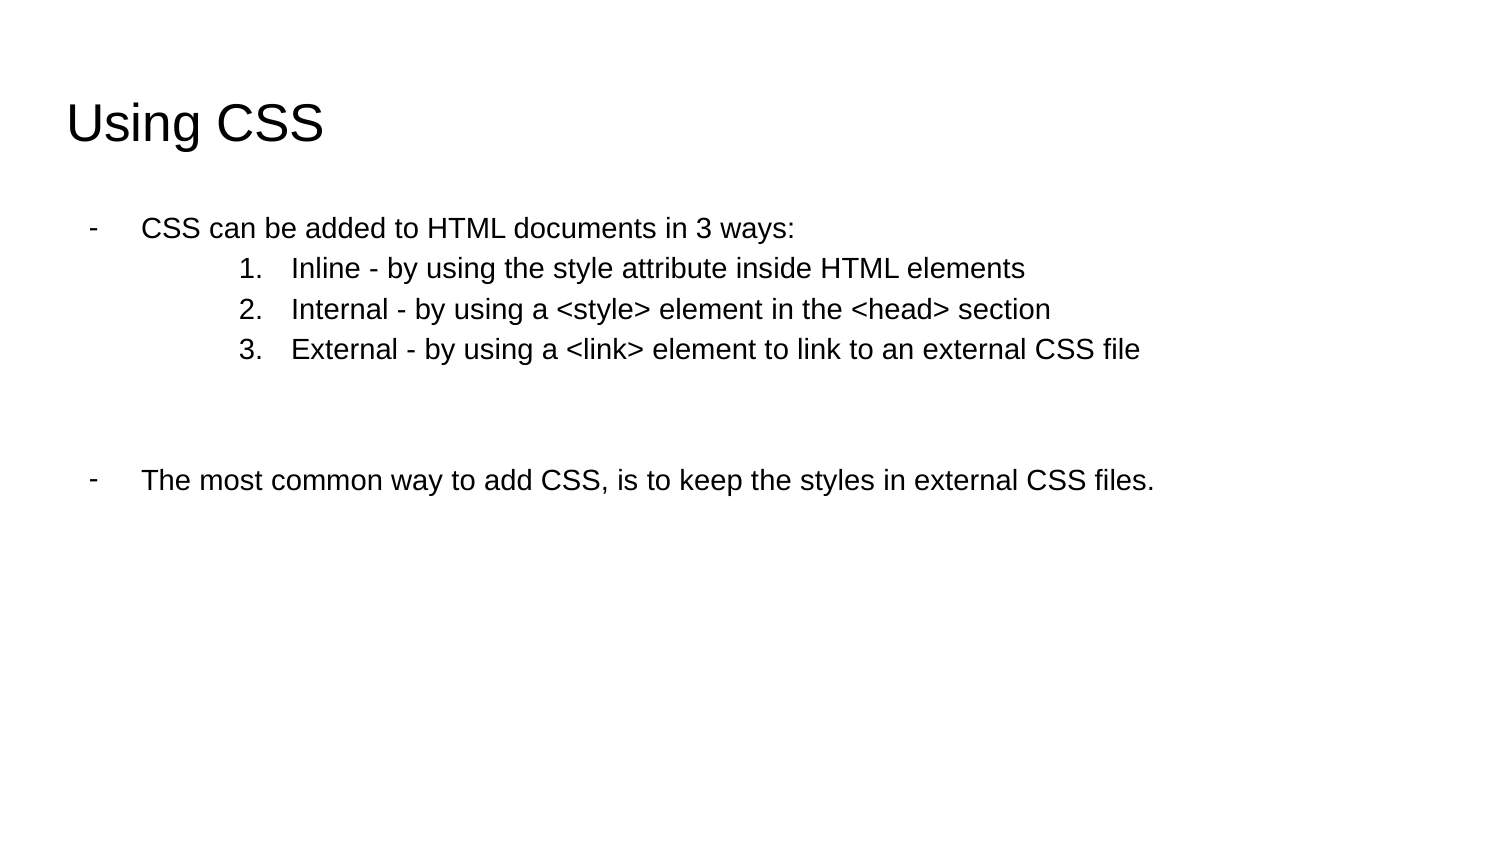

# Using CSS
CSS can be added to HTML documents in 3 ways:
Inline - by using the style attribute inside HTML elements
Internal - by using a <style> element in the <head> section
External - by using a <link> element to link to an external CSS file

The most common way to add CSS, is to keep the styles in external CSS files.